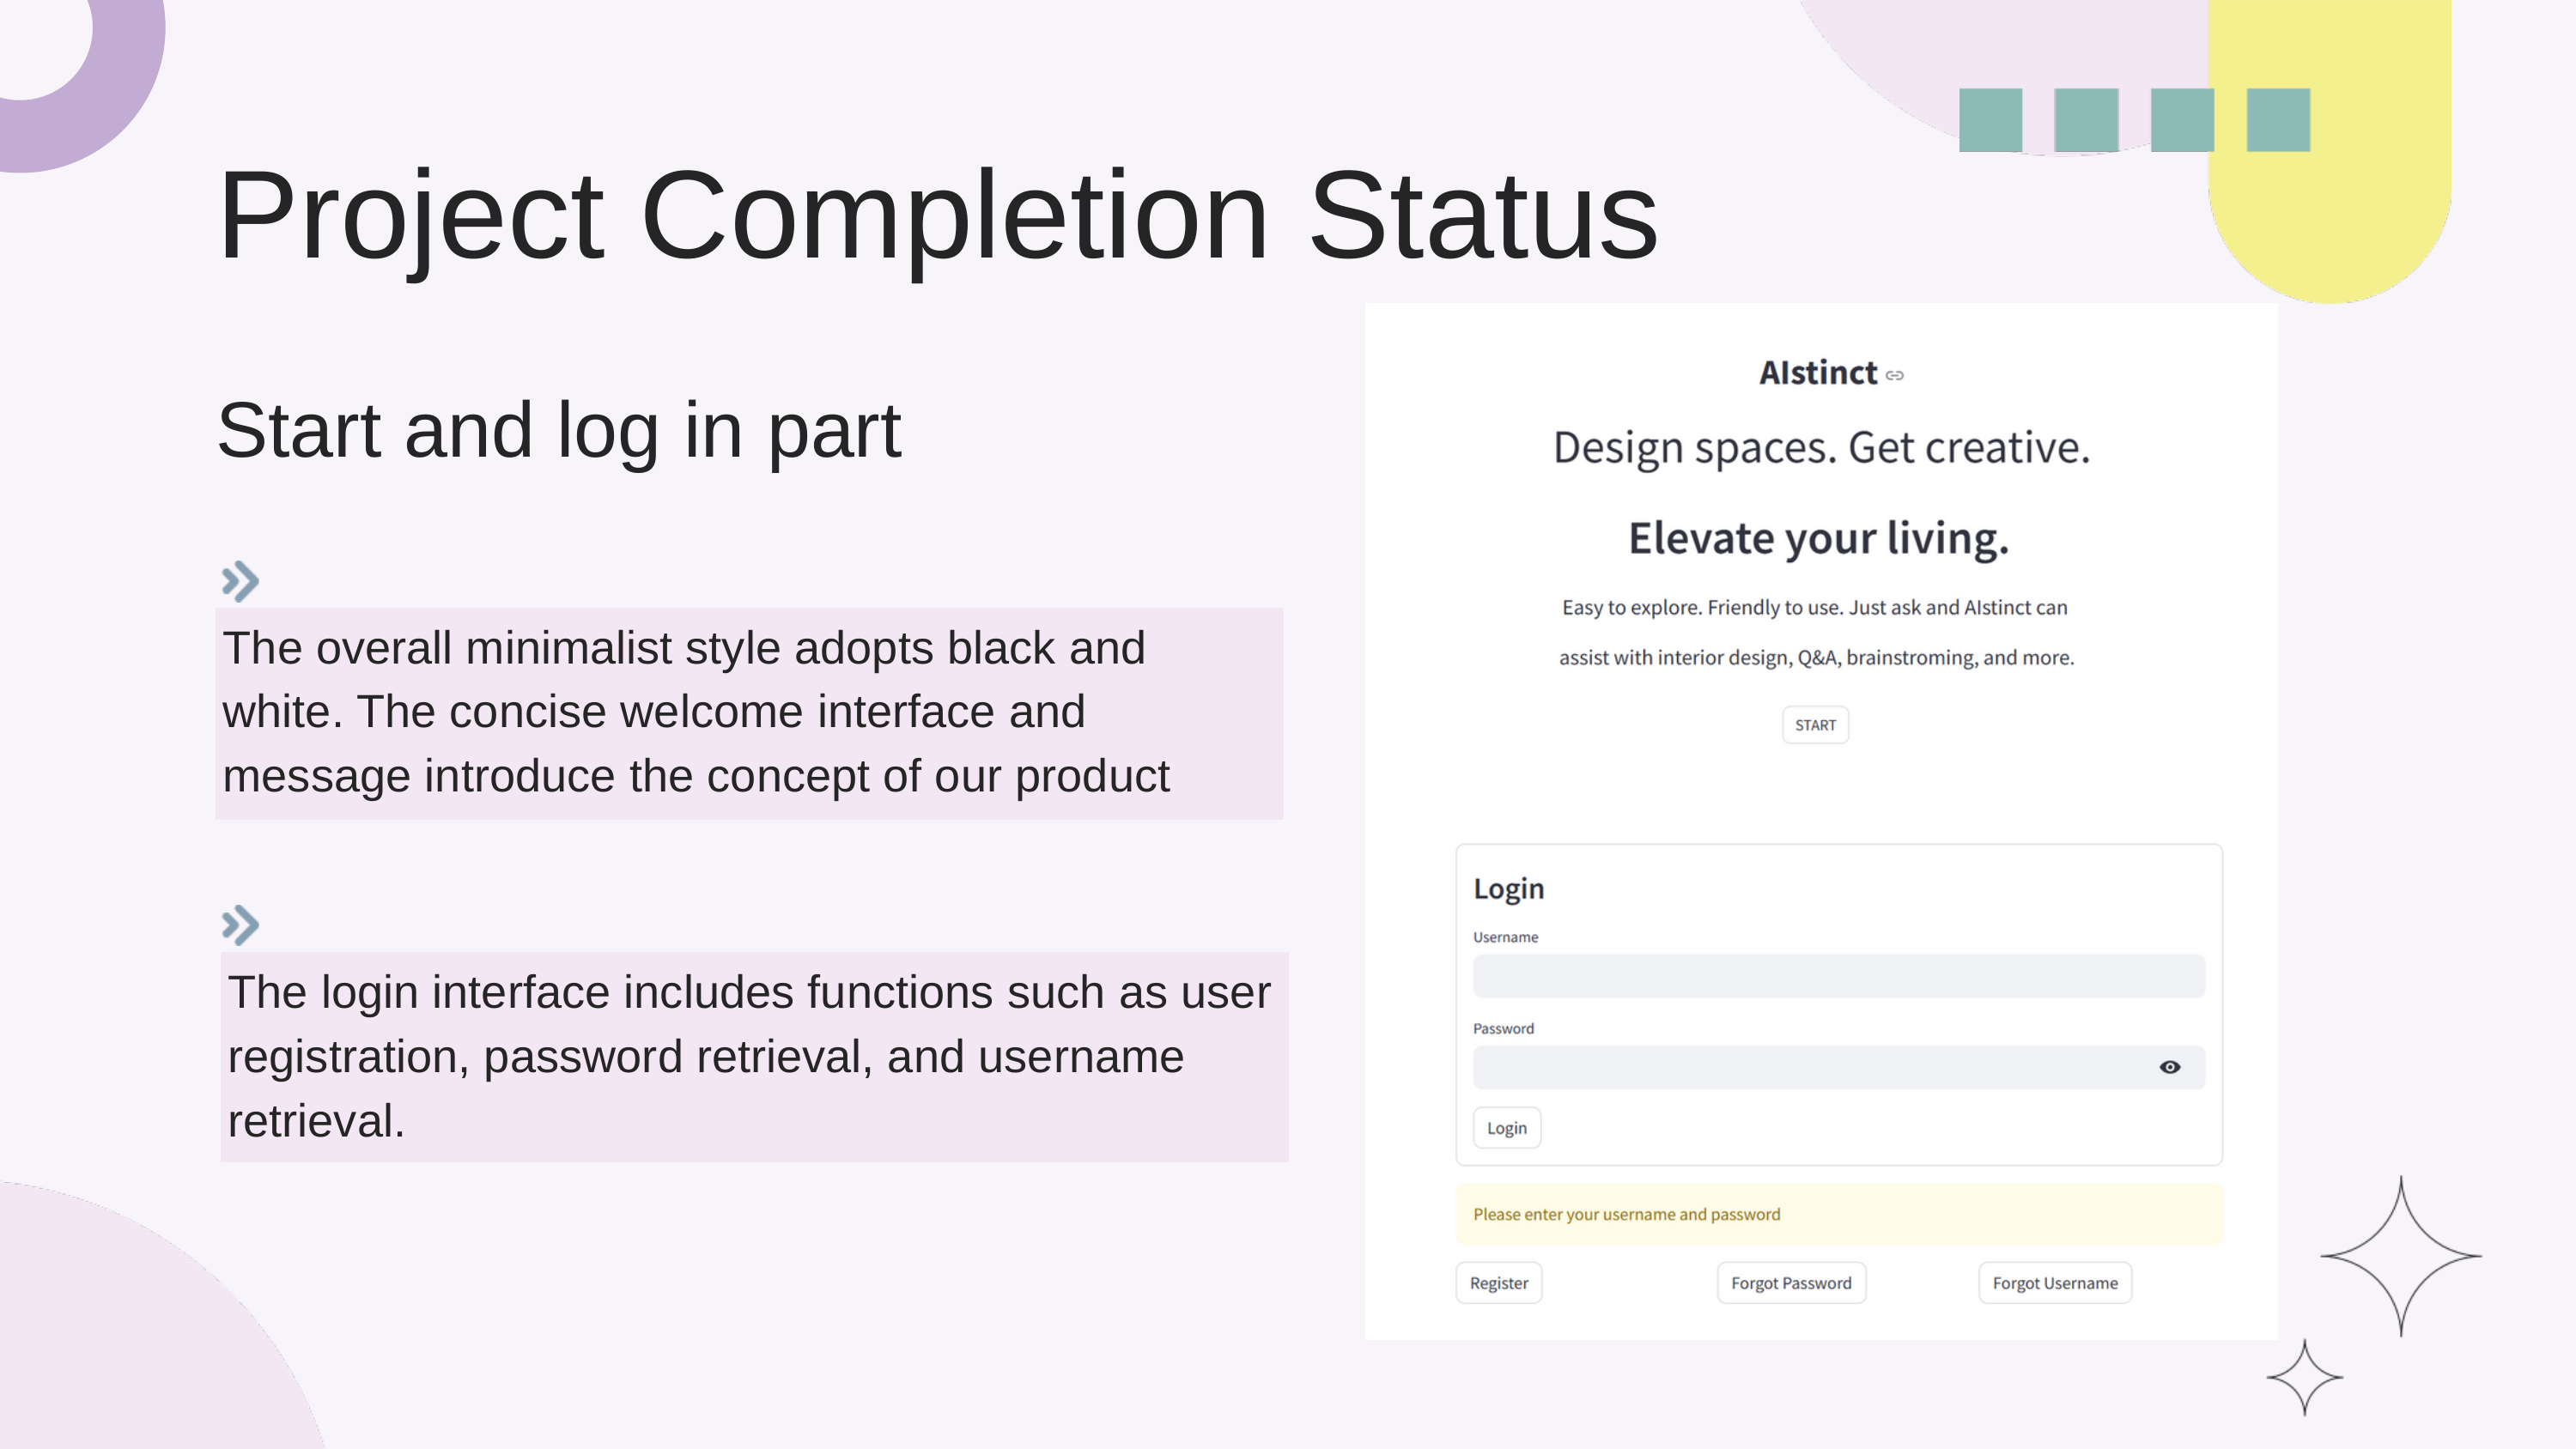

Project Completion Status

Start and log in part

The overall minimalist style adopts black and white. The concise welcome interface and message introduce the concept of our product

The login interface includes functions such as user registration, password retrieval, and username retrieval.